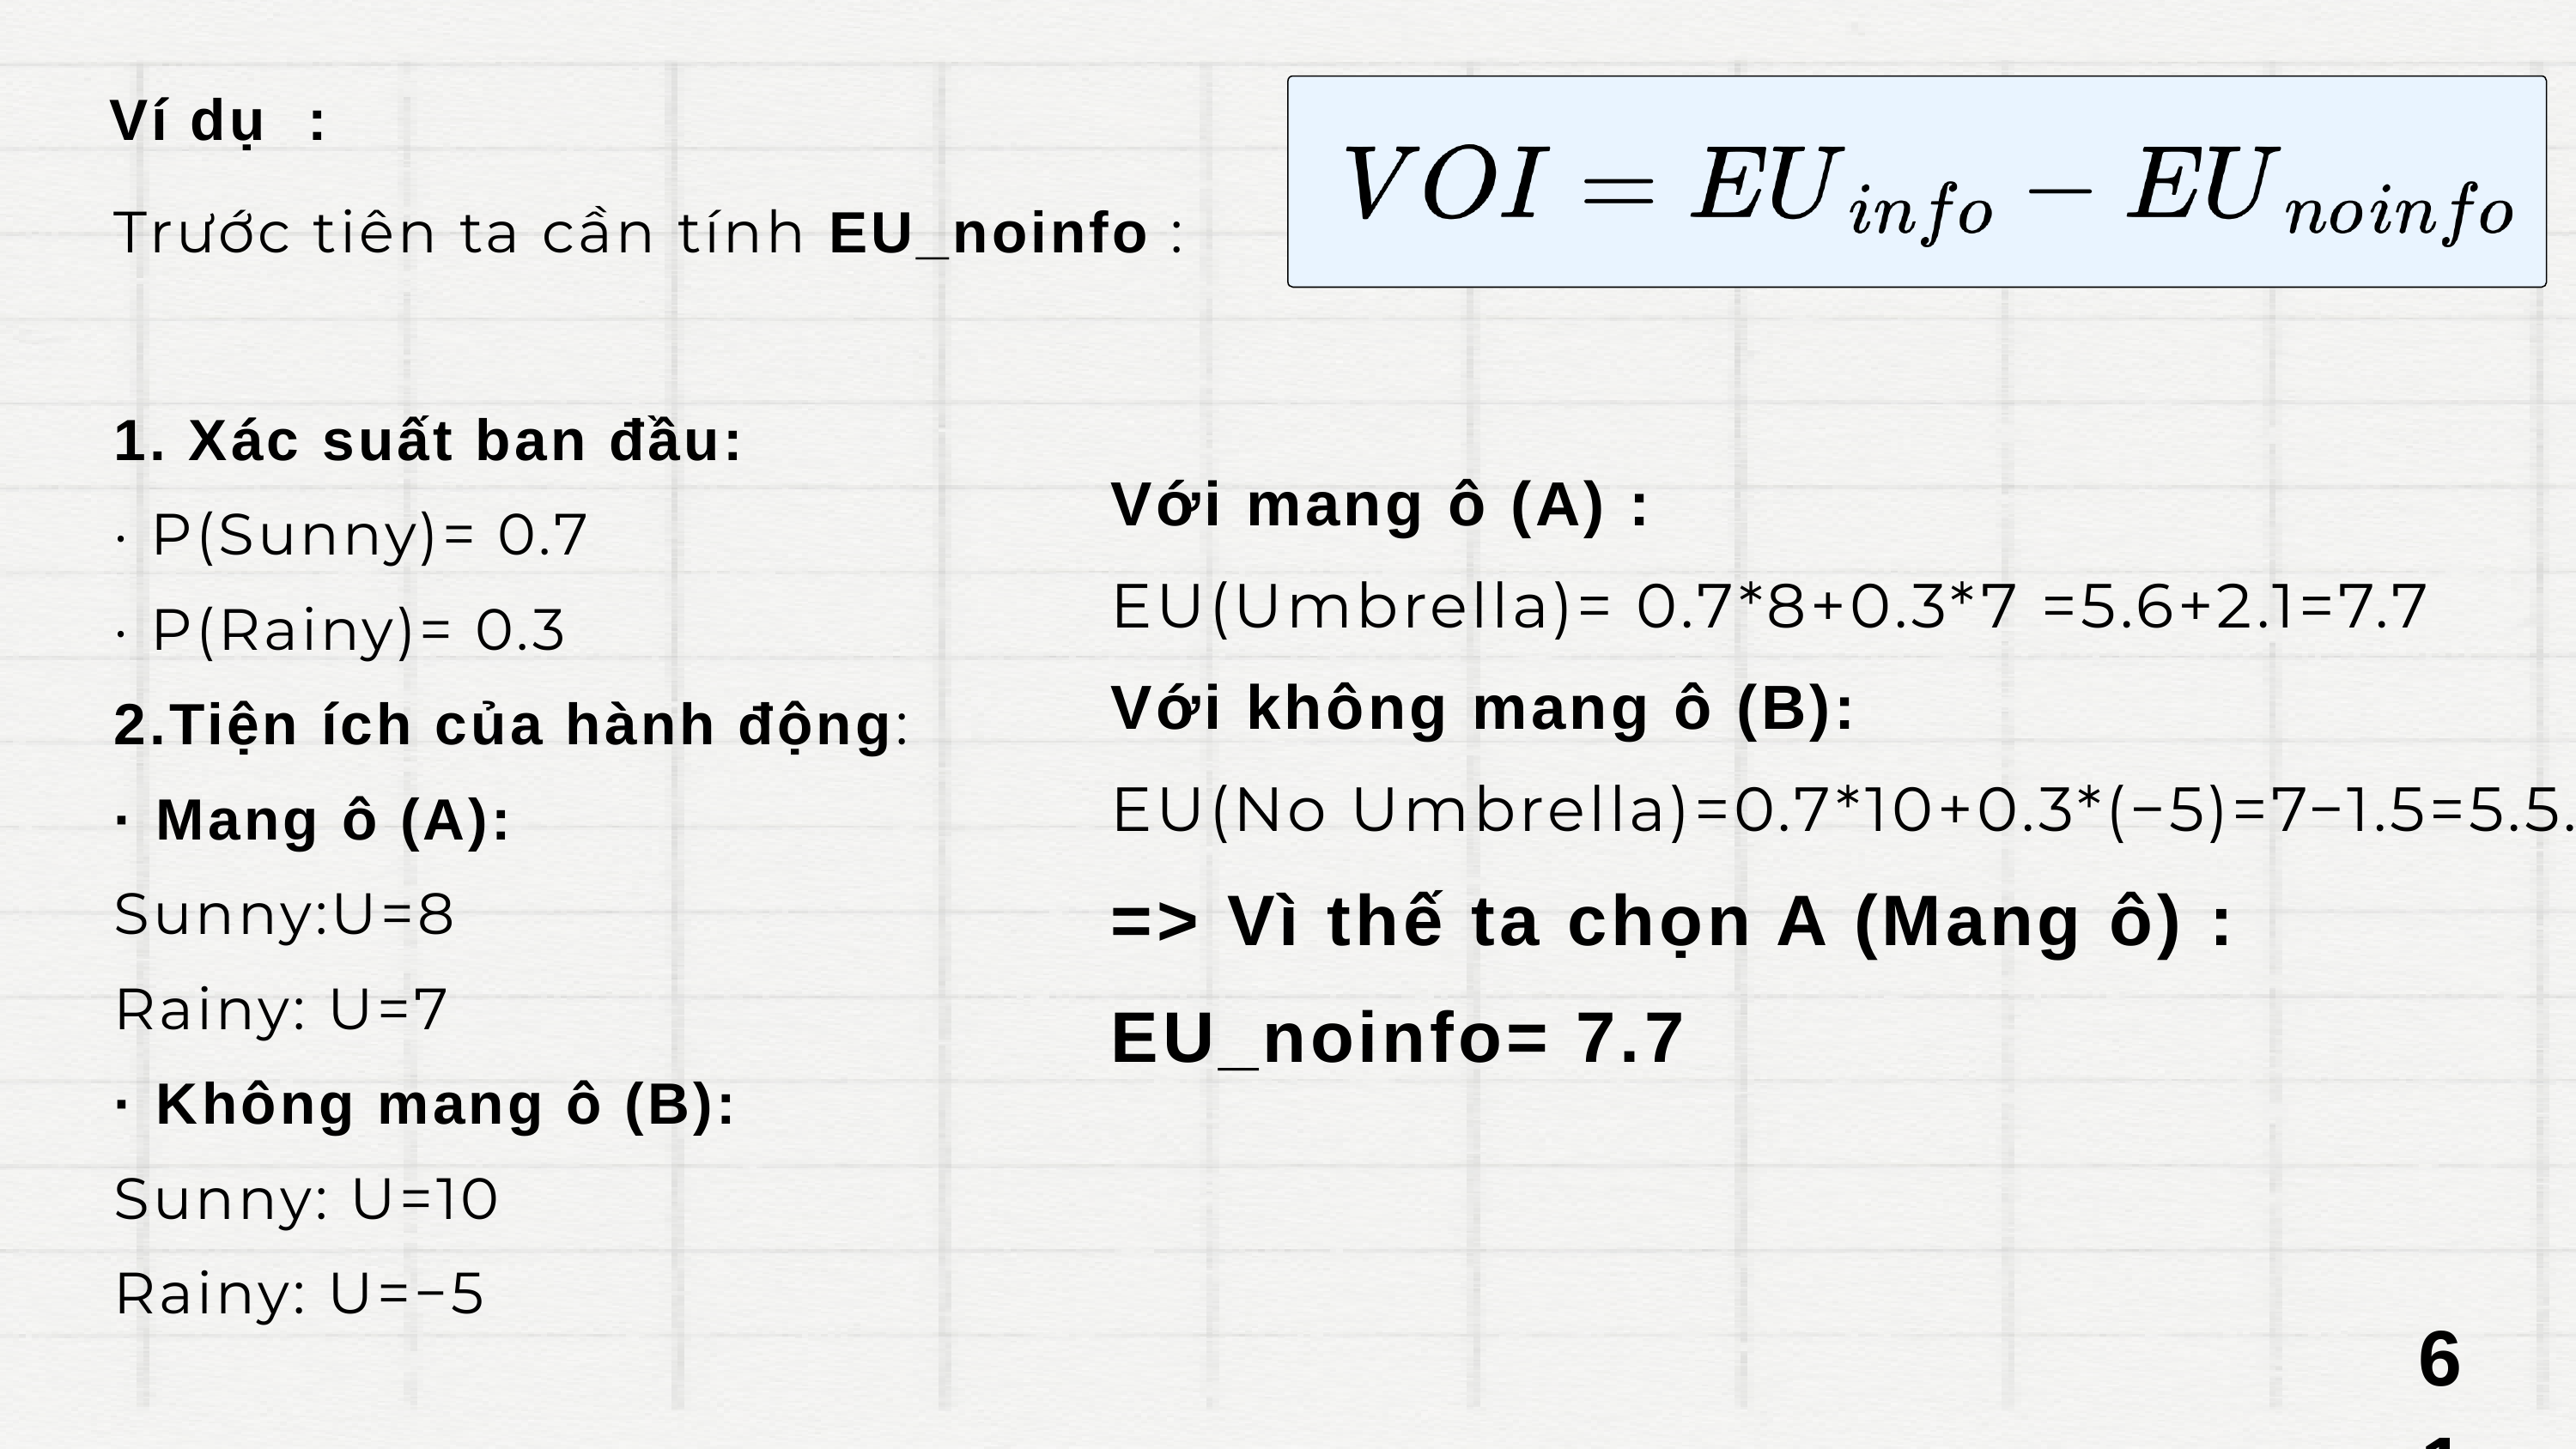

Ví dụ  :

Trước tiên ta cần tính EU_noinfo :
1. Xác suất ban đầu:
· P(Sunny)= 0.7
· P(Rainy)= 0.3
2.Tiện ích của hành động:
· Mang ô (A):
Sunny:U=8
Rainy: U=7
· Không mang ô (B):
Sunny: U=10
Rainy: U=−5

Với mang ô (A) :
EU(Umbrella)= 0.7*8+0.3*7 =5.6+2.1=7.7
Với không mang ô (B):
EU(No Umbrella)=0.7*10+0.3*(−5)=7−1.5=5.5.
=> Vì thế ta chọn A (Mang ô) : EU_noinfo= 7.7
61